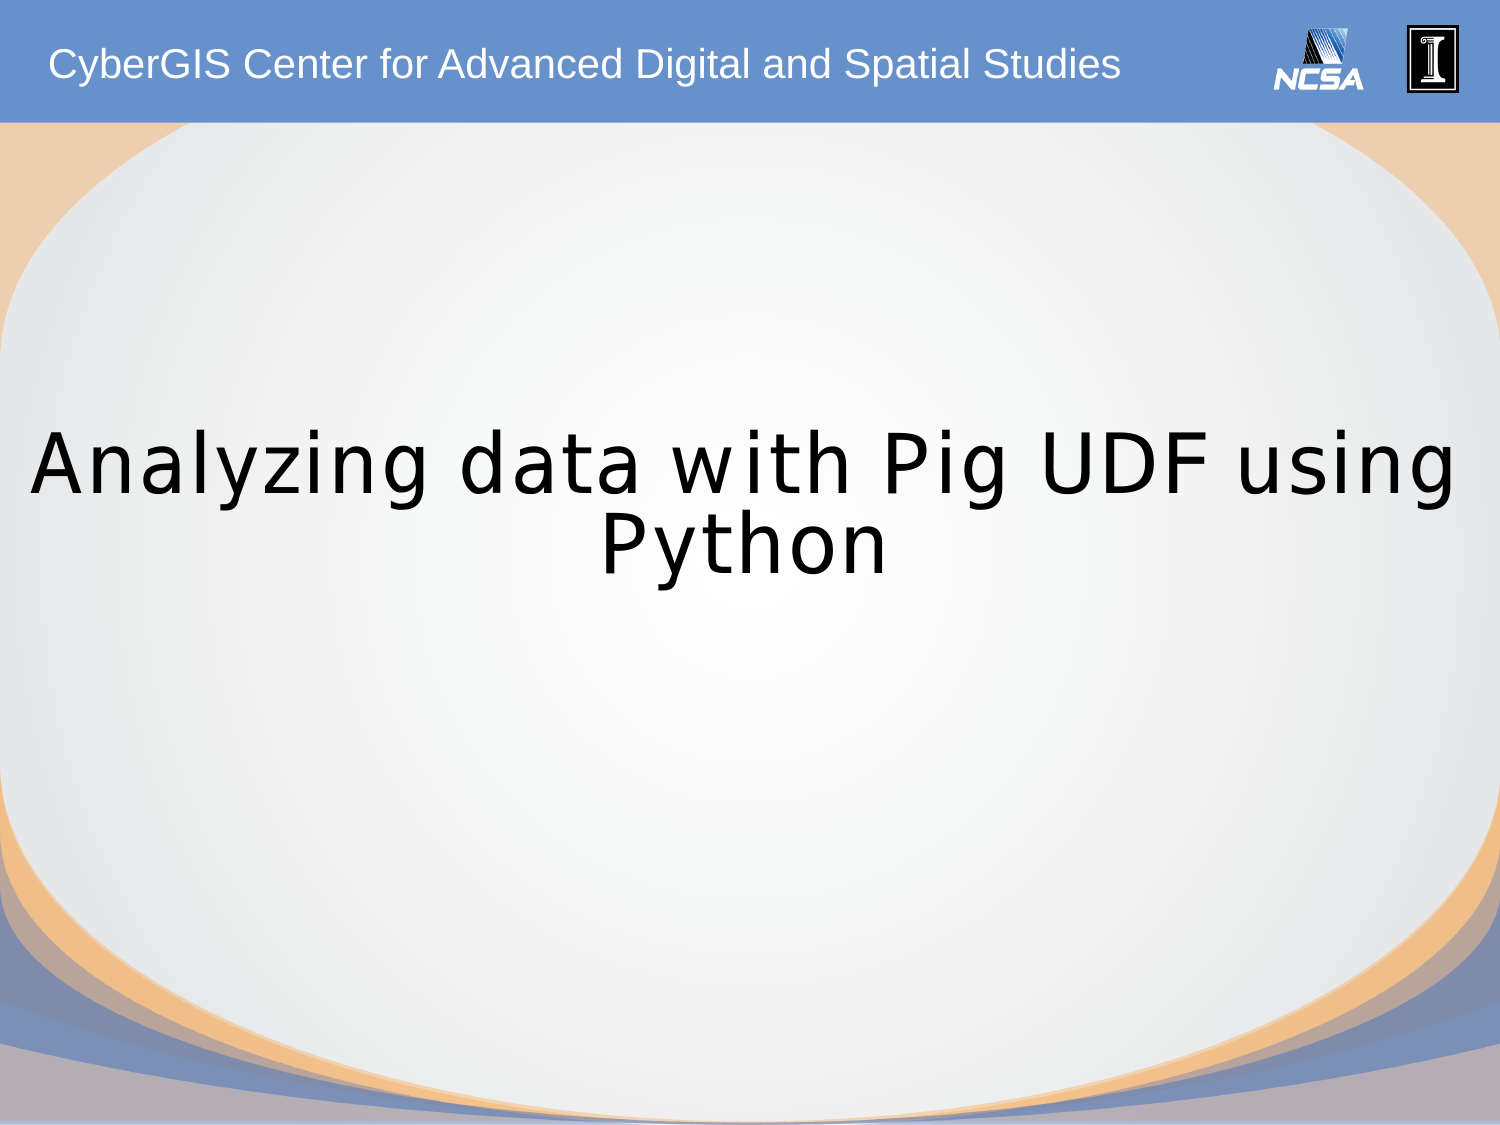

# Analyzing data with Pig UDF using Python